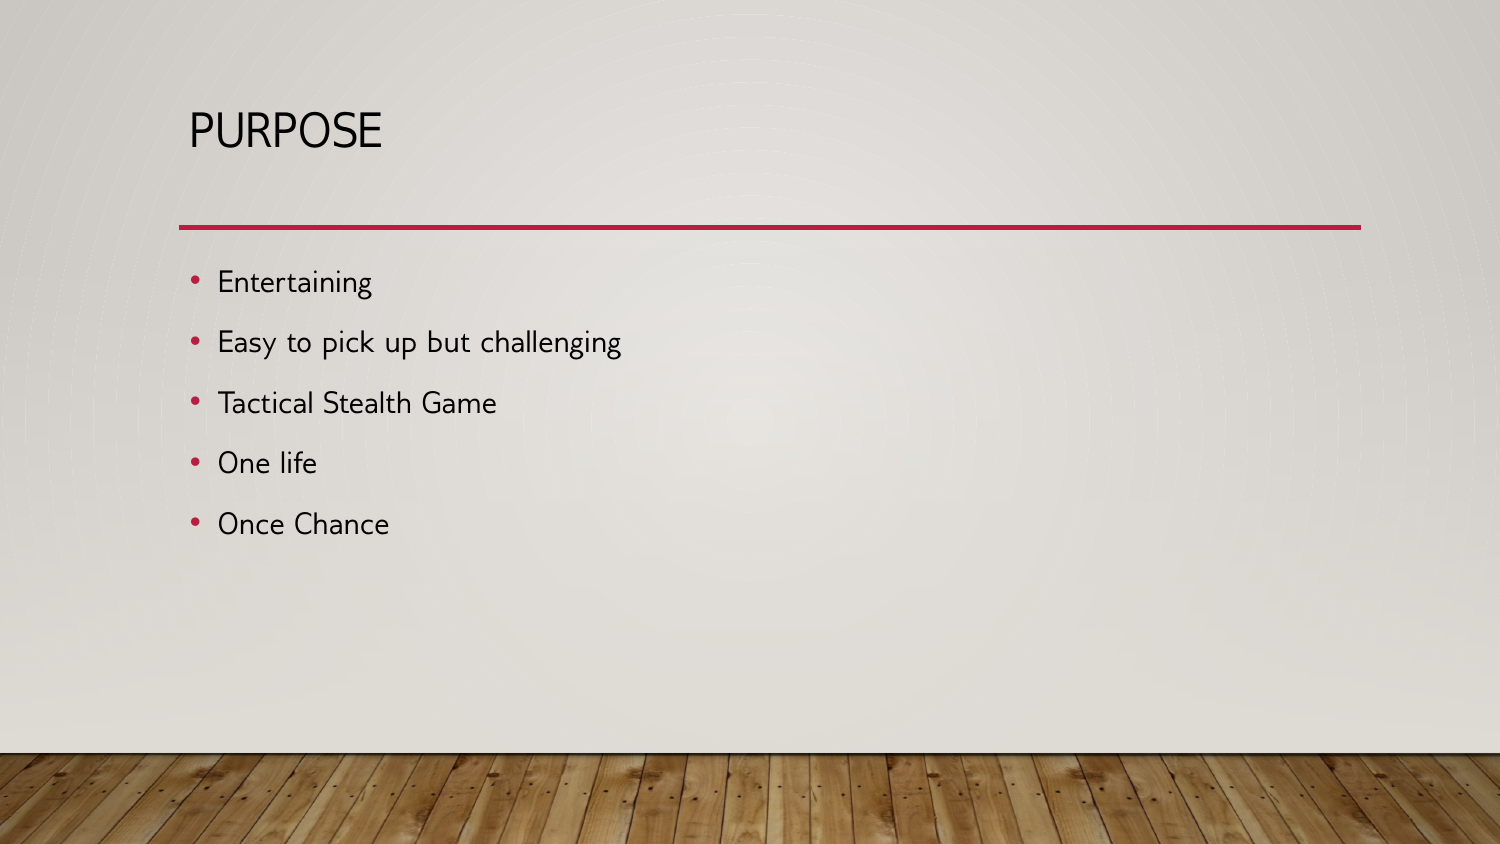

# Purpose
Entertaining
Easy to pick up but challenging
Tactical Stealth Game
One life
Once Chance